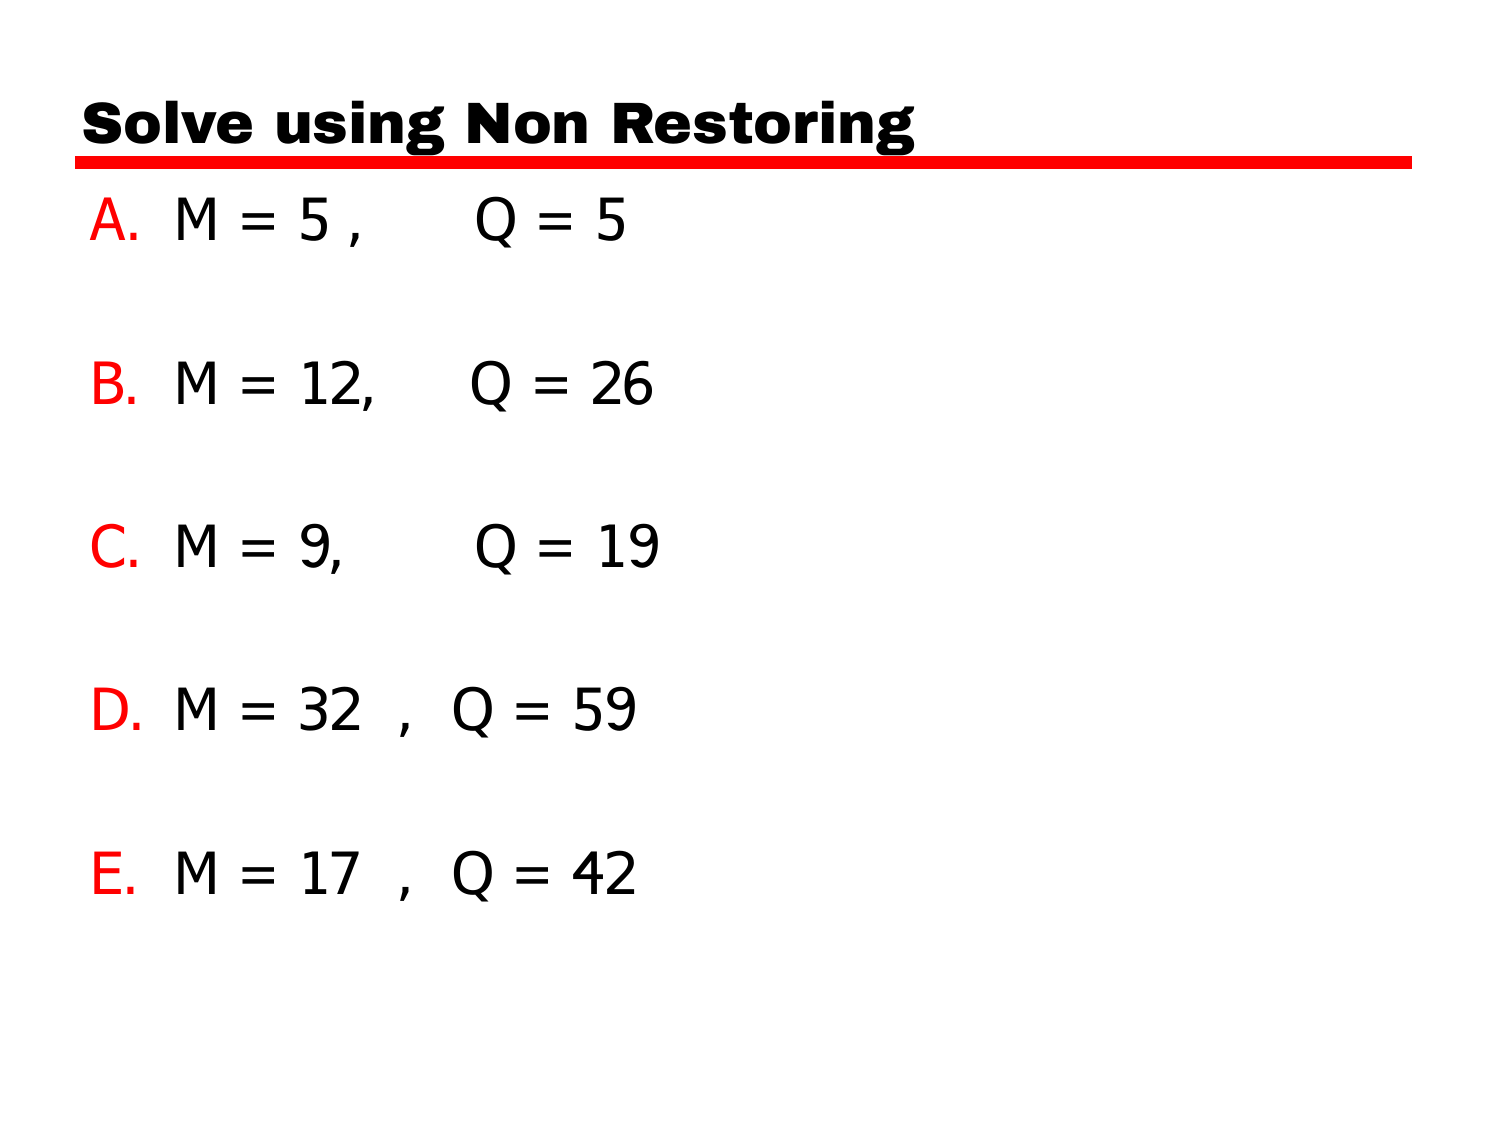

# Solve using Non Restoring
M = 5 ,      Q = 5

M = 12,     Q = 26

M = 9,       Q = 19

M = 32  ,  Q = 59

M = 17  ,  Q = 42